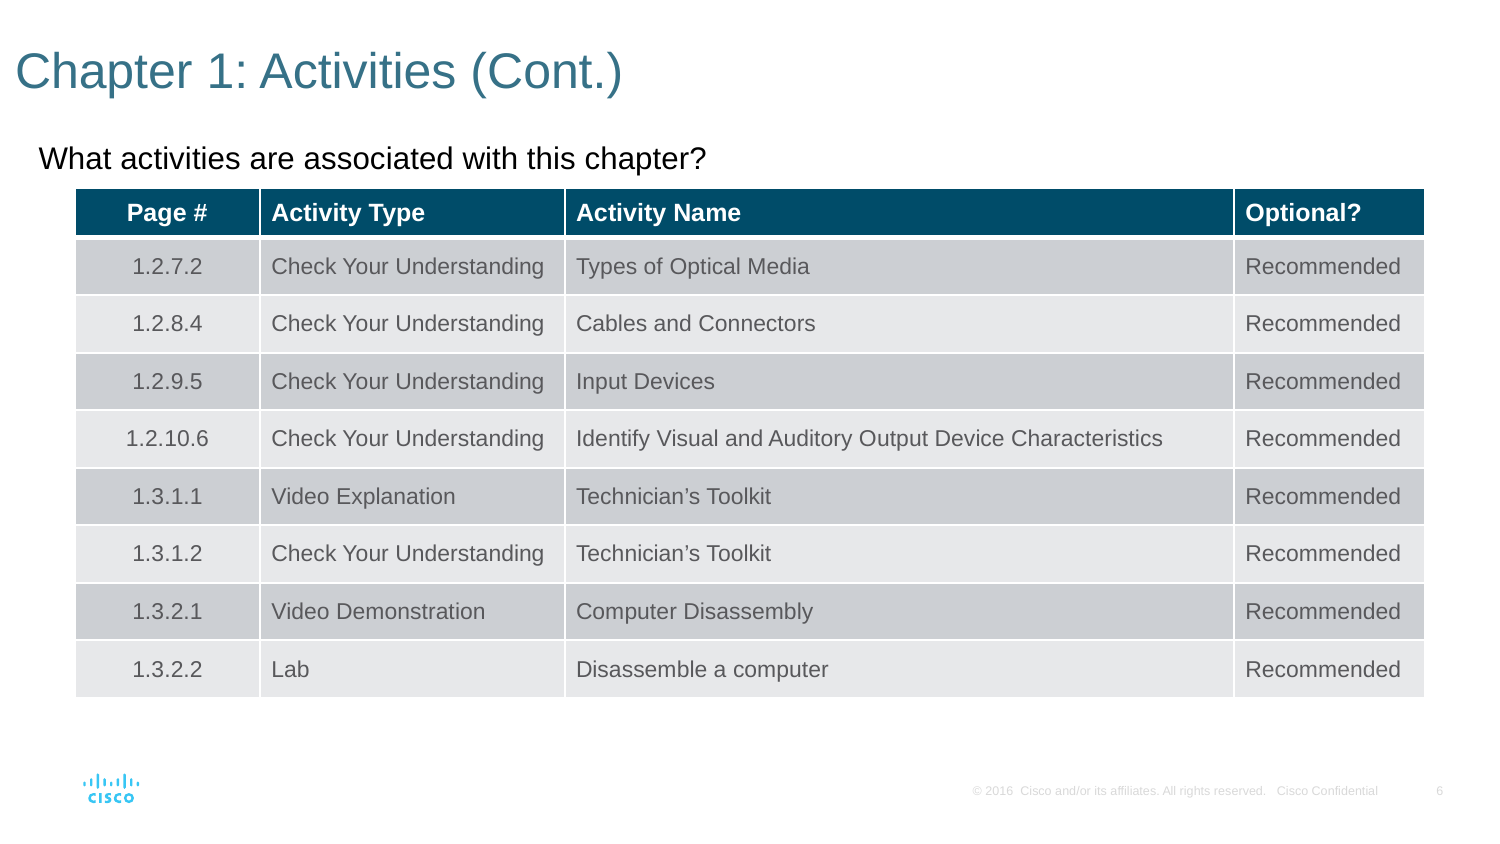

# Chapter 1: Activities (Cont.)
What activities are associated with this chapter?

| Page # | Activity Type | Activity Name | Optional? |
| --- | --- | --- | --- |
| 1.2.7.2 | Check Your Understanding | Types of Optical Media | Recommended |
| 1.2.8.4 | Check Your Understanding | Cables and Connectors | Recommended |
| 1.2.9.5 | Check Your Understanding | Input Devices | Recommended |
| 1.2.10.6 | Check Your Understanding | Identify Visual and Auditory Output Device Characteristics | Recommended |
| 1.3.1.1 | Video Explanation | Technician’s Toolkit | Recommended |
| 1.3.1.2 | Check Your Understanding | Technician’s Toolkit | Recommended |
| 1.3.2.1 | Video Demonstration | Computer Disassembly | Recommended |
| 1.3.2.2 | Lab | Disassemble a computer | Recommended |